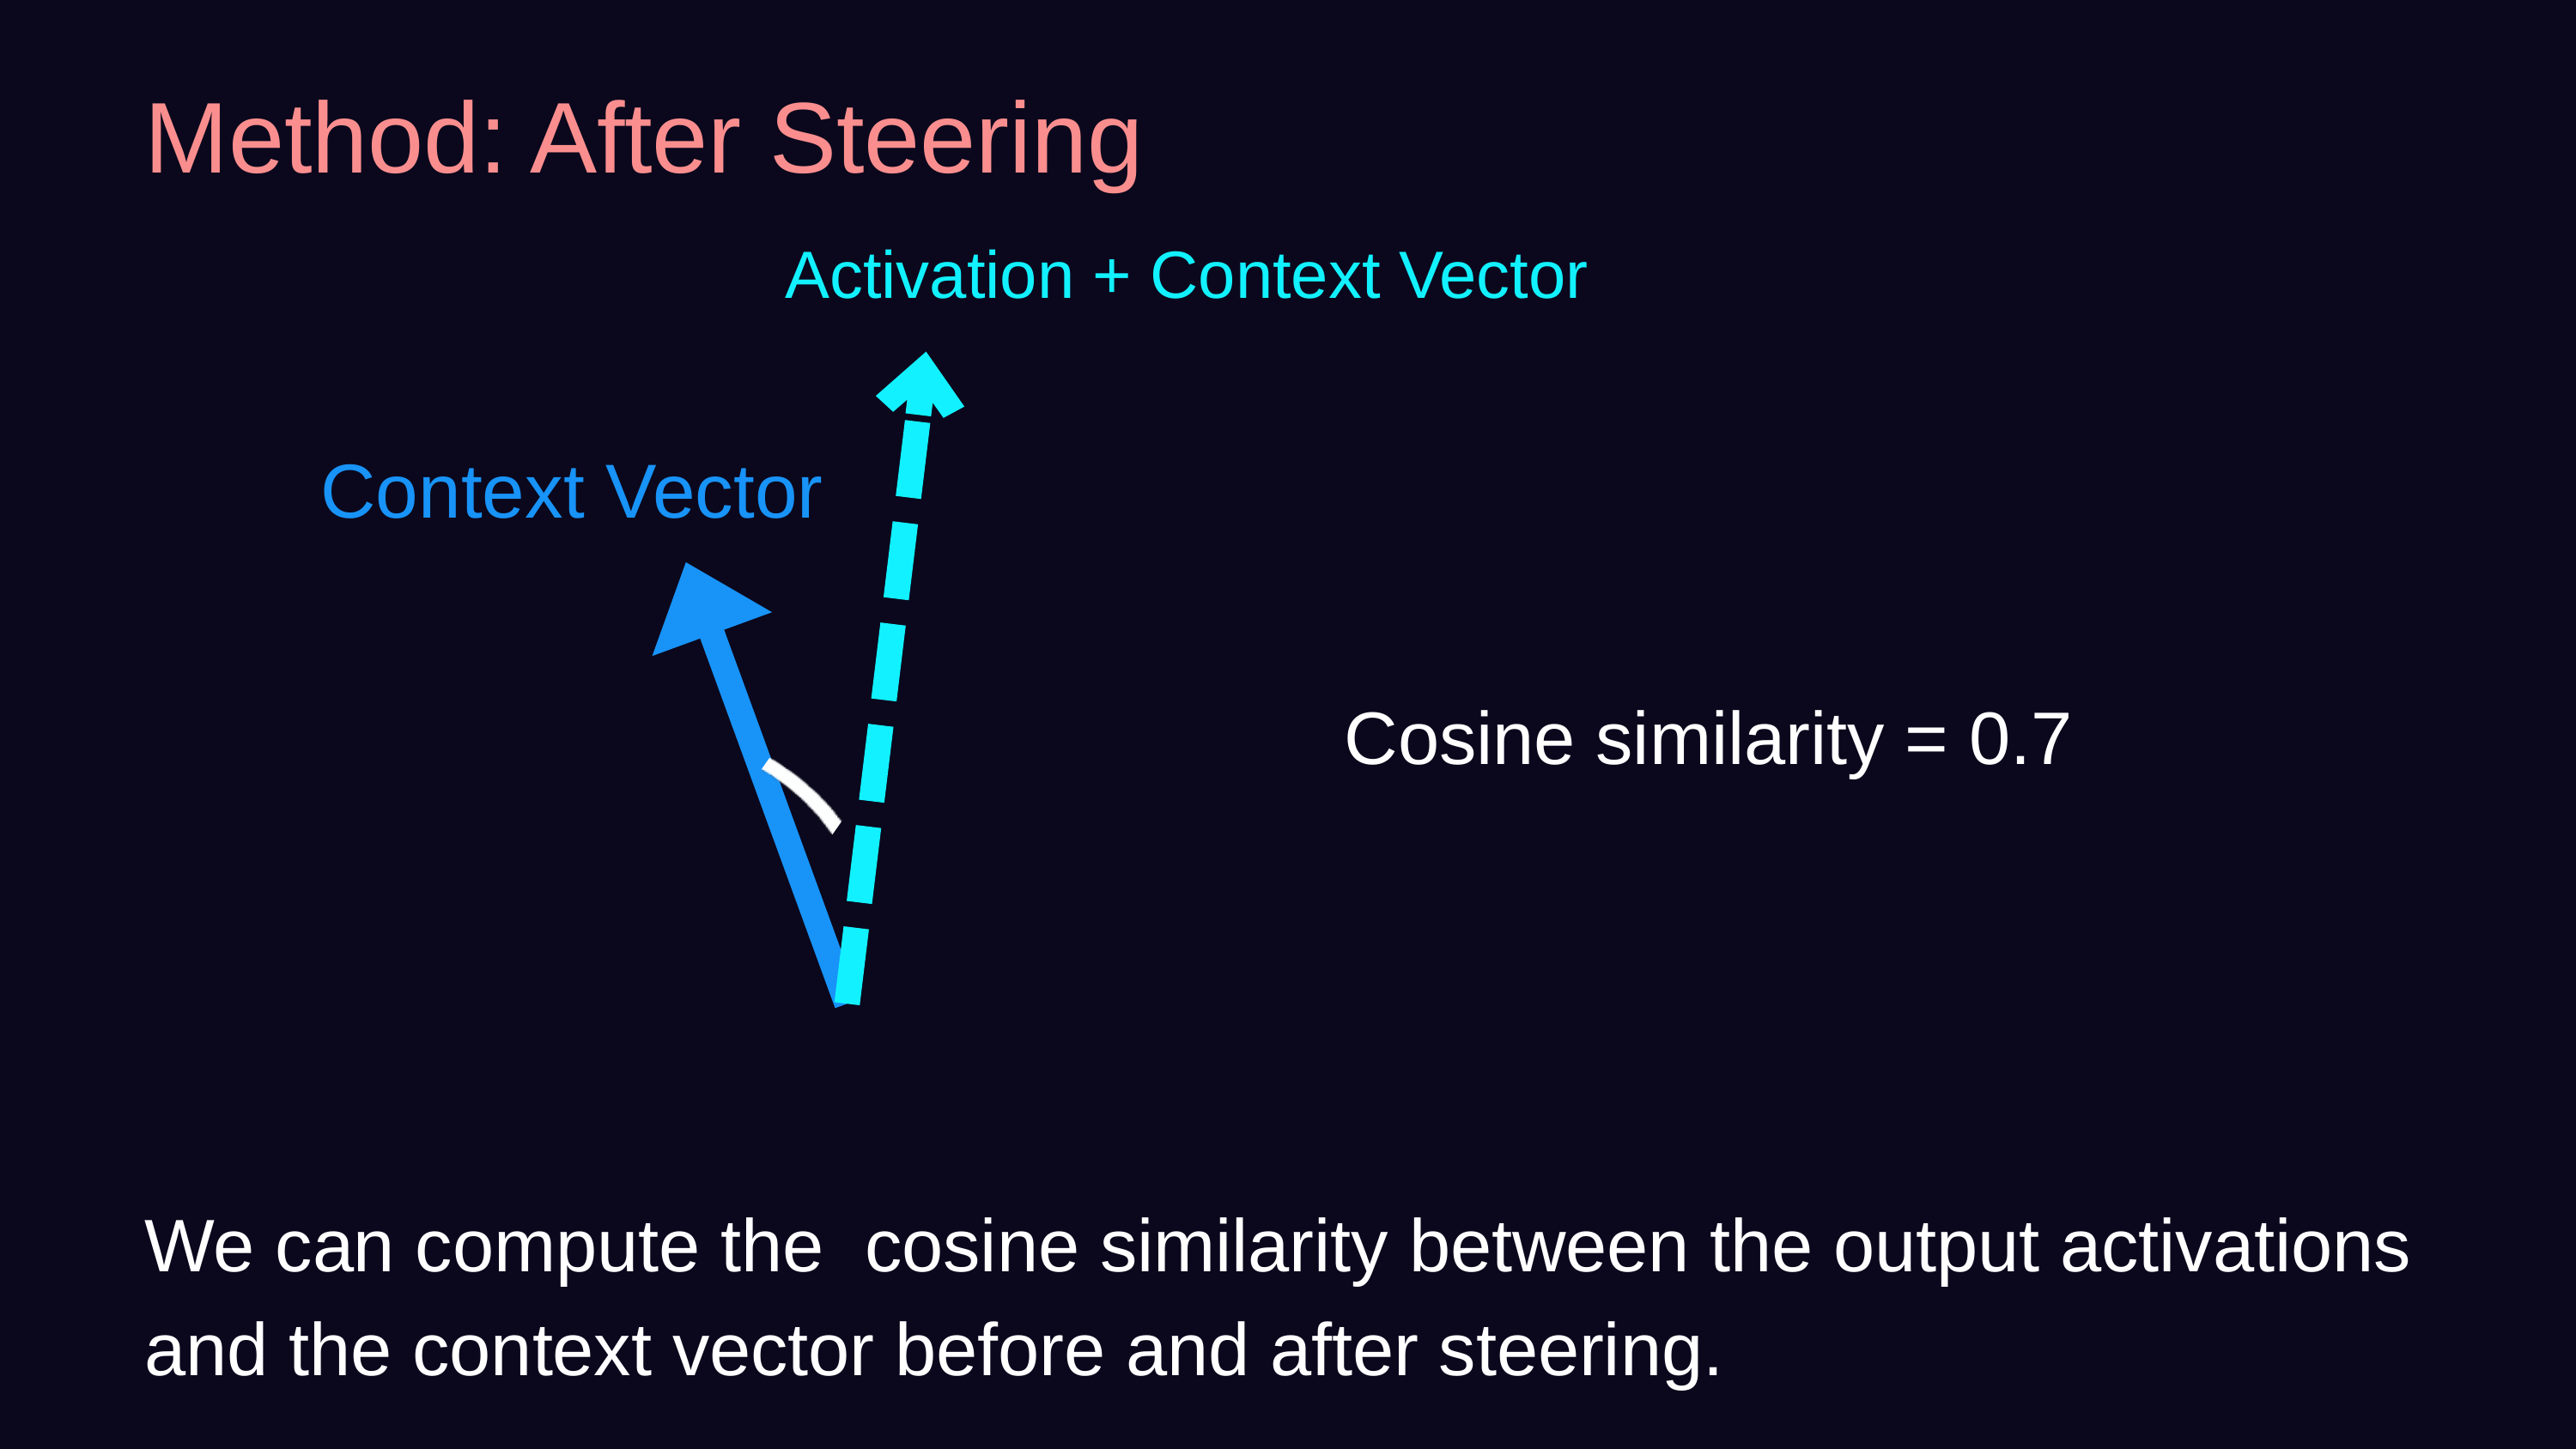

Method: After Steering
Activation + Context Vector

Context Vector

Cosine similarity = 0.7

We can compute the  cosine similarity between the output activations and the context vector before and after steering.